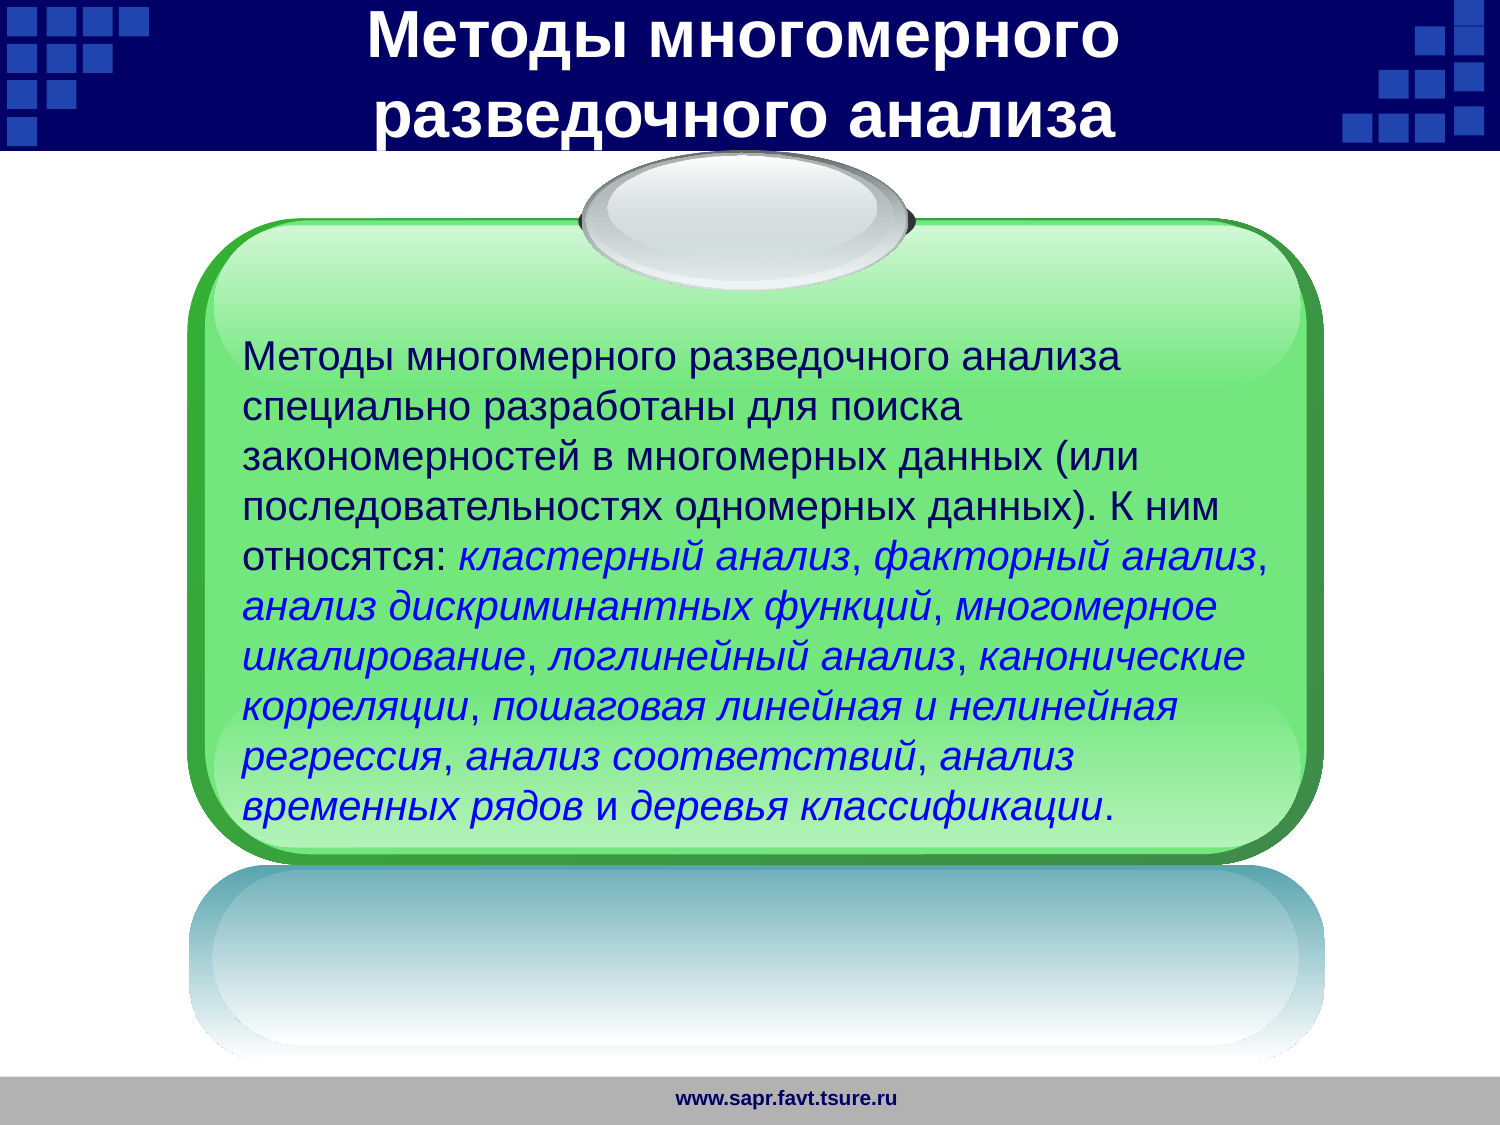

Методы многомерного разведочного анализа

Методы многомерного разведочного анализа специально разработаны для поиска закономерностей в многомерных данных (или последовательностях одномерных данных). К ним относятся: кластерный анализ, факторный анализ, анализ дискриминантных функций, многомерное шкалирование, логлинейный анализ, канонические корреляции, пошаговая линейная и нелинейная регрессия, анализ соответствий, анализ временных рядов и деревья классификации.

www.sapr.favt.tsure.ru